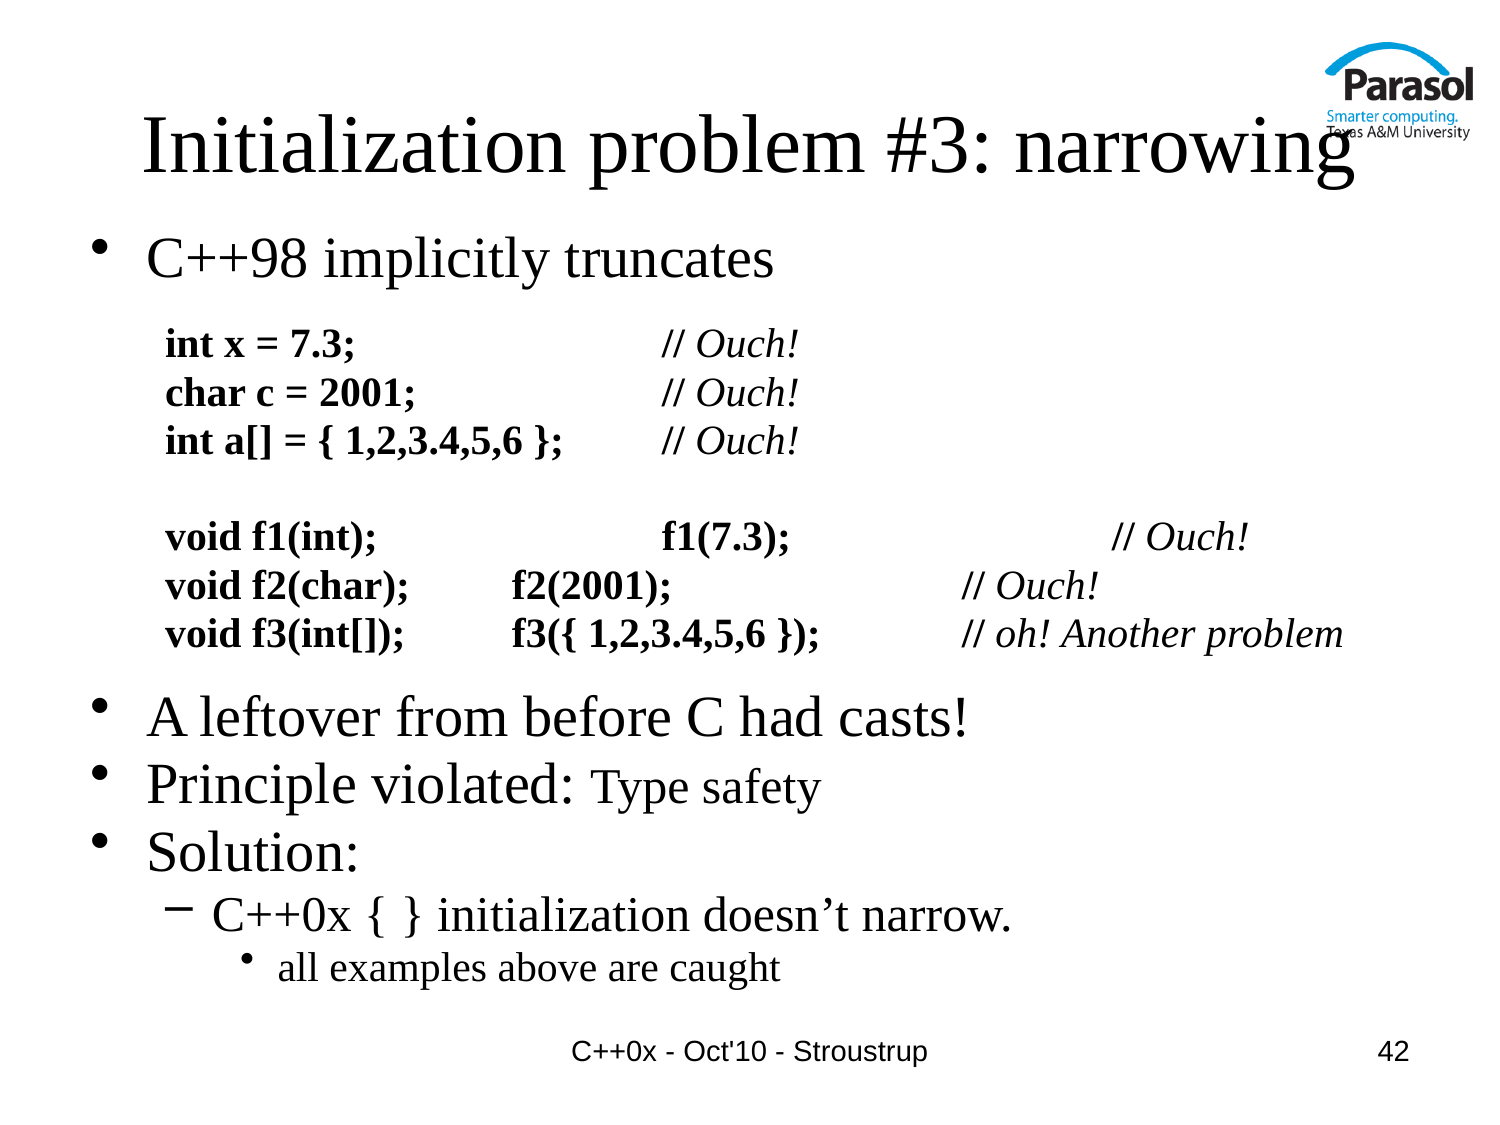

# Initialization problem #3: narrowing
C++98 implicitly truncates

int x = 7.3;			// Ouch!
char c = 2001; 		// Ouch!
int a[] = { 1,2,3.4,5,6 }; 	// Ouch!

void f1(int);		f1(7.3); 			// Ouch!
void f2(char);	f2(2001); 		// Ouch!
void f3(int[]);	f3({ 1,2,3.4,5,6 });	// oh! Another problem

A leftover from before C had casts!
Principle violated: Type safety
Solution:
C++0x { } initialization doesn’t narrow.
all examples above are caught
C++0x - Oct'10 - Stroustrup
42